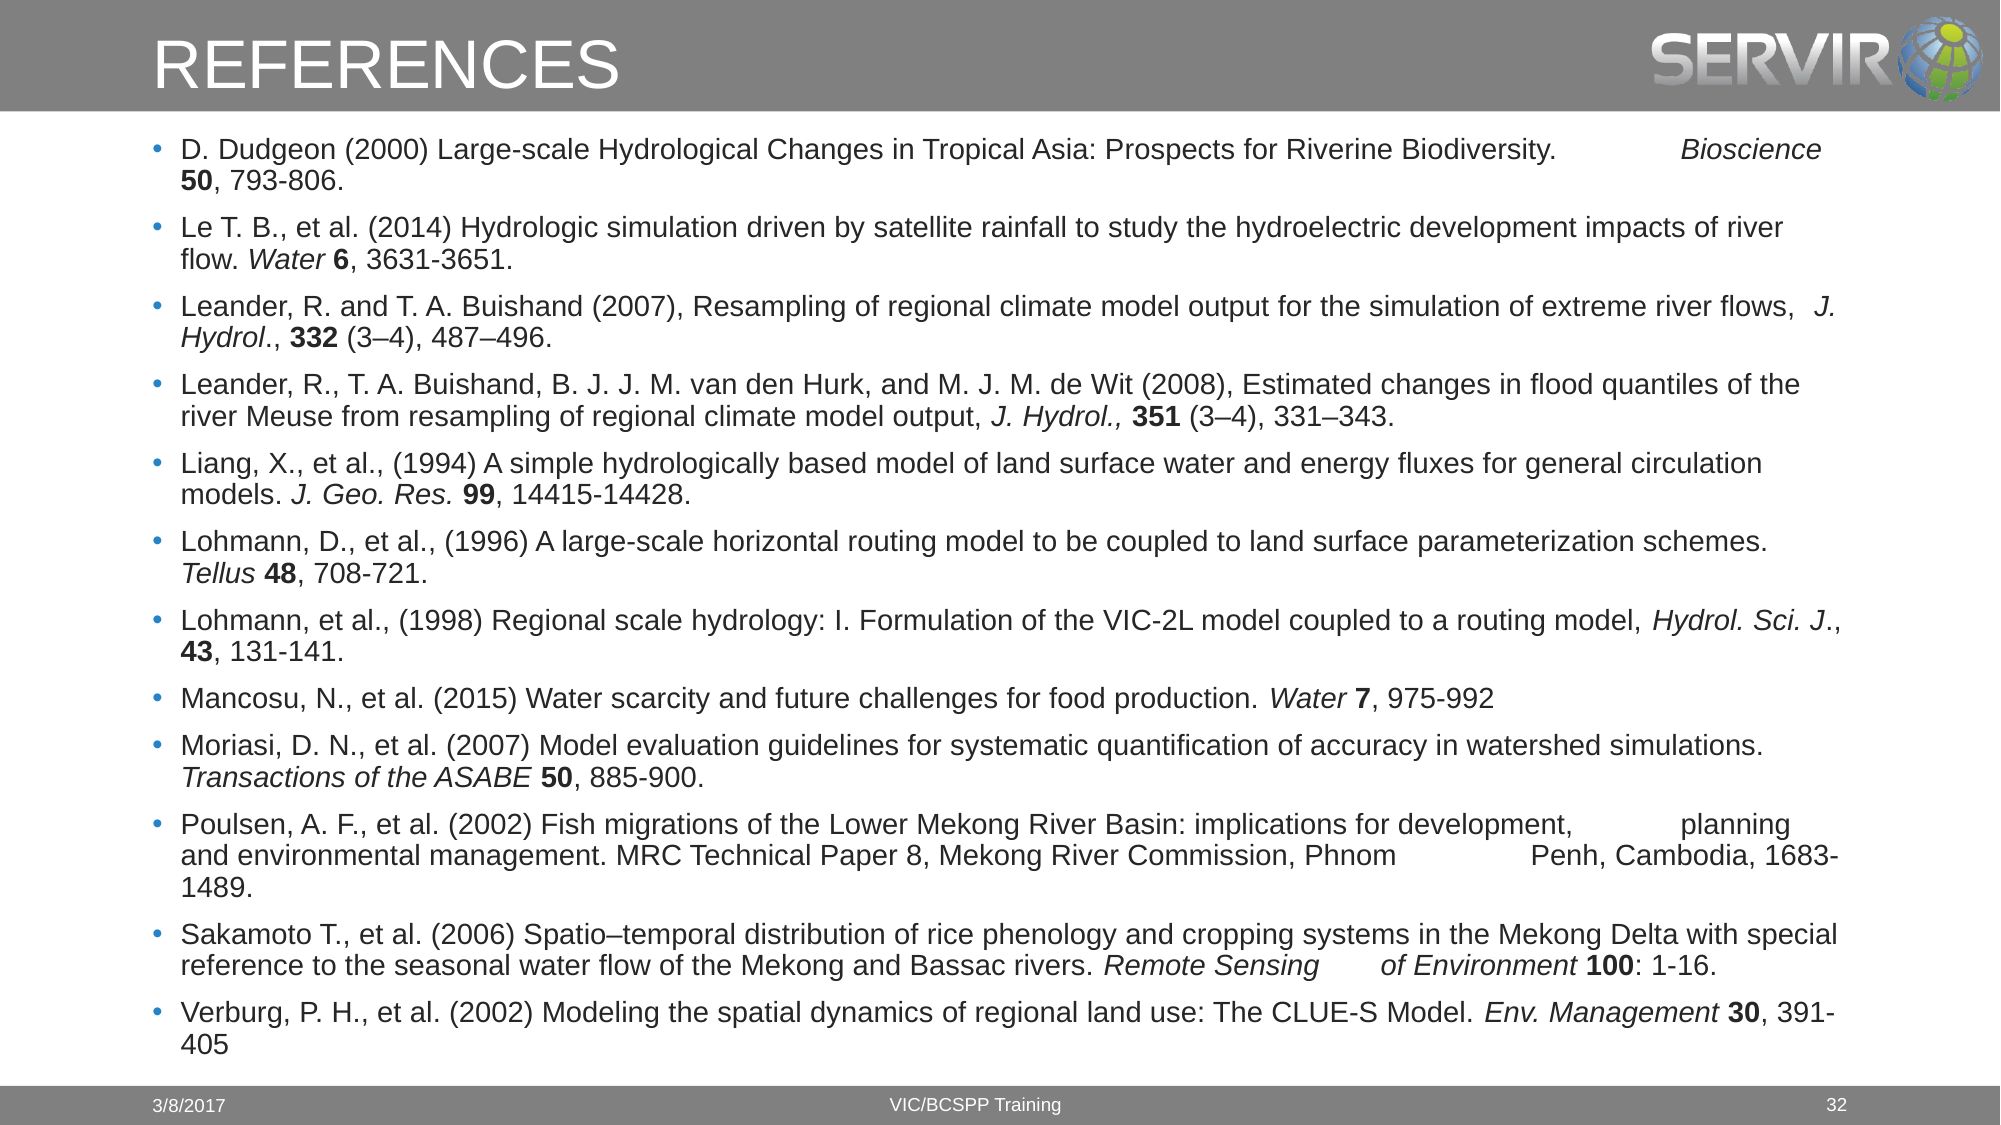

# REFERENCES
D. Dudgeon (2000) Large-scale Hydrological Changes in Tropical Asia: Prospects for Riverine Biodiversity. 	Bioscience 50, 793-806.
Le T. B., et al. (2014) Hydrologic simulation driven by satellite rainfall to study the hydroelectric development impacts of river flow. Water 6, 3631-3651.
Leander, R. and T. A. Buishand (2007), Resampling of regional climate model output for the simulation of extreme river flows,  J. Hydrol., 332 (3–4), 487–496.
Leander, R., T. A. Buishand, B. J. J. M. van den Hurk, and M. J. M. de Wit (2008), Estimated changes in flood quantiles of the river Meuse from resampling of regional climate model output, J. Hydrol., 351 (3–4), 331–343.
Liang, X., et al., (1994) A simple hydrologically based model of land surface water and energy fluxes for general circulation models. J. Geo. Res. 99, 14415-14428.
Lohmann, D., et al., (1996) A large-scale horizontal routing model to be coupled to land surface parameterization schemes. Tellus 48, 708-721.
Lohmann, et al., (1998) Regional scale hydrology: I. Formulation of the VIC-2L model coupled to a routing model, Hydrol. Sci. J., 43, 131-141.
Mancosu, N., et al. (2015) Water scarcity and future challenges for food production. Water 7, 975-992
Moriasi, D. N., et al. (2007) Model evaluation guidelines for systematic quantification of accuracy in watershed simulations. Transactions of the ASABE 50, 885-900.
Poulsen, A. F., et al. (2002) Fish migrations of the Lower Mekong River Basin: implications for development, 	planning and environmental management. MRC Technical Paper 8, Mekong River Commission, Phnom 	Penh, Cambodia, 1683-1489.
Sakamoto T., et al. (2006) Spatio–temporal distribution of rice phenology and cropping systems in the Mekong Delta with special reference to the seasonal water flow of the Mekong and Bassac rivers. Remote Sensing 	of Environment 100: 1-16.
Verburg, P. H., et al. (2002) Modeling the spatial dynamics of regional land use: The CLUE-S Model. Env. Management 30, 391-405
VIC/BCSPP Training
32